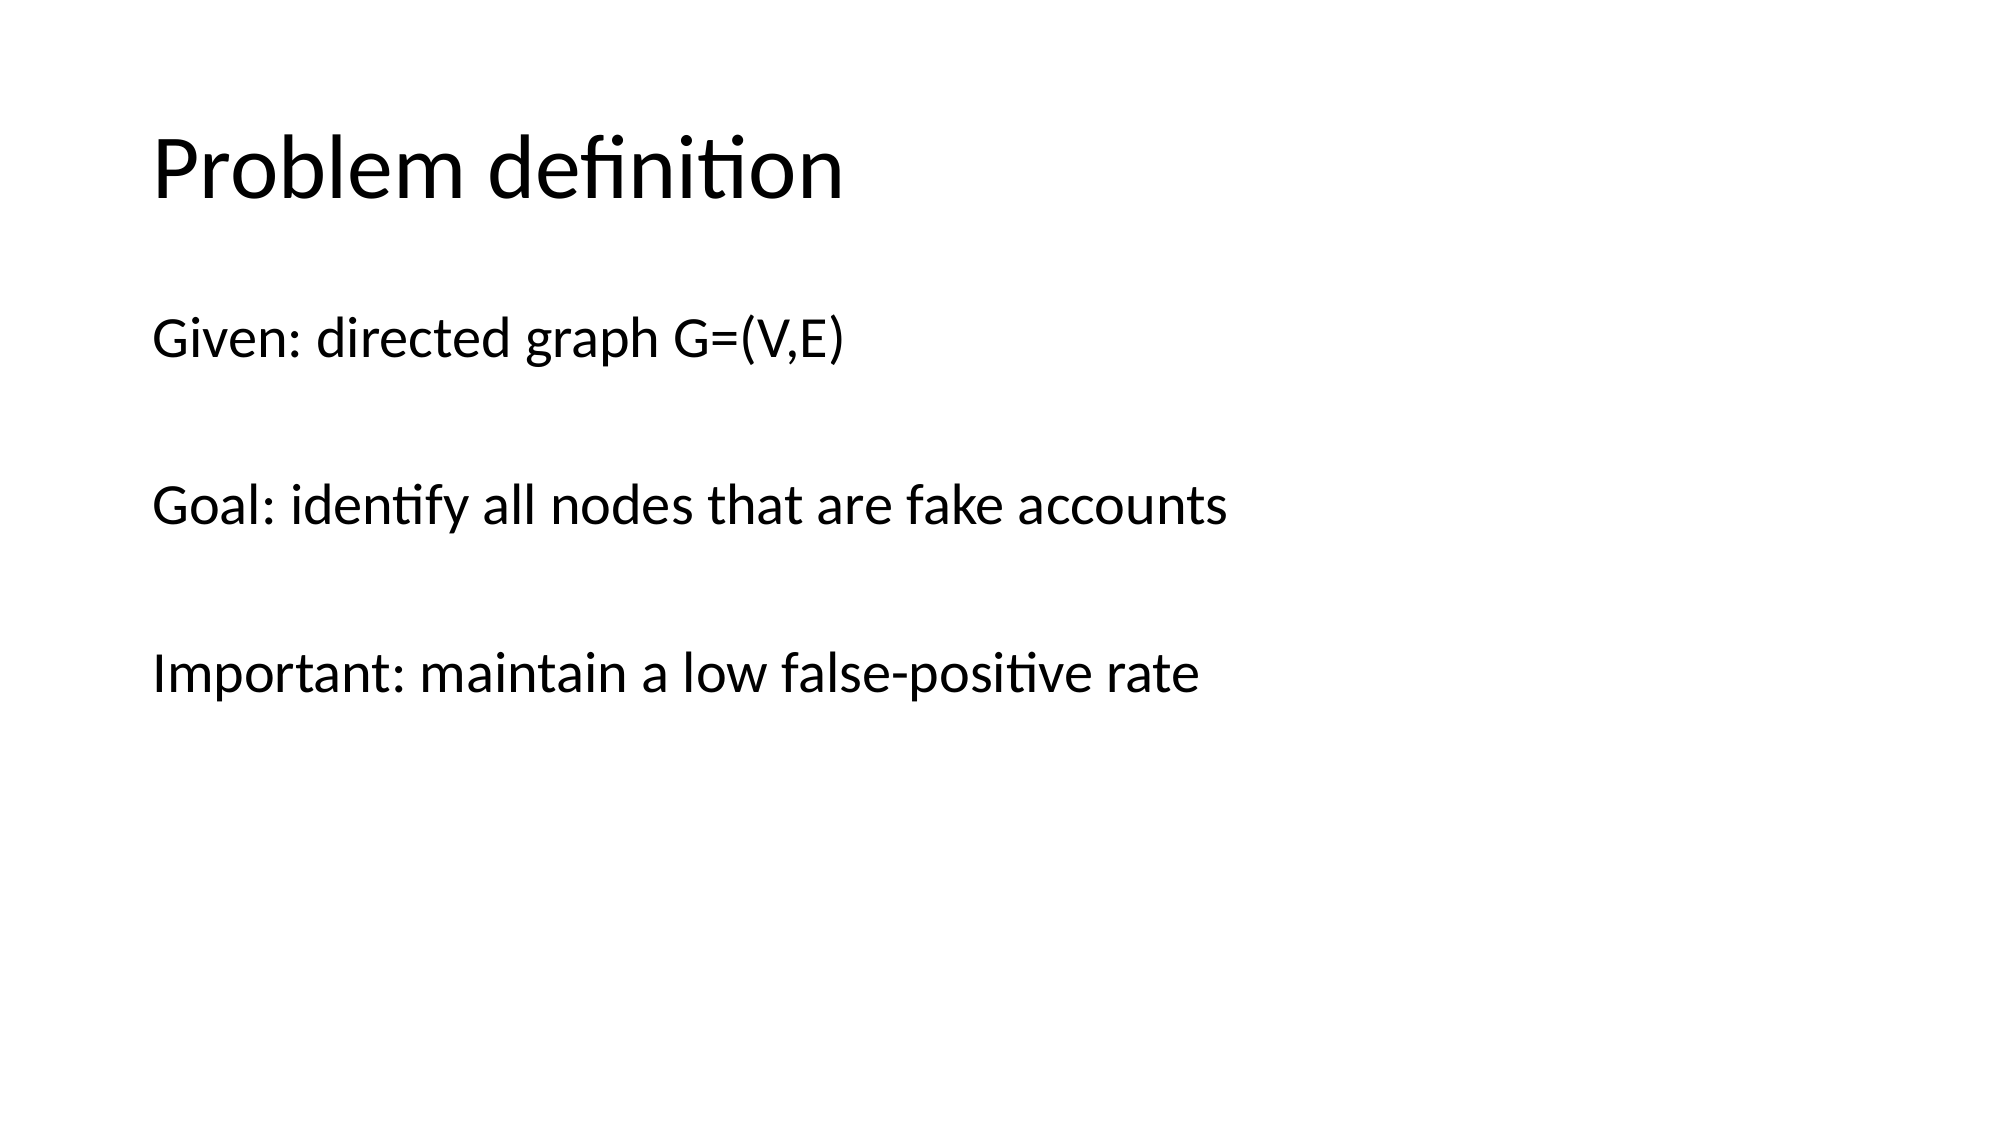

# Problem definition
Given: directed graph G=(V,E)

Goal: identify all nodes that are fake accounts

Important: maintain a low false-positive rate